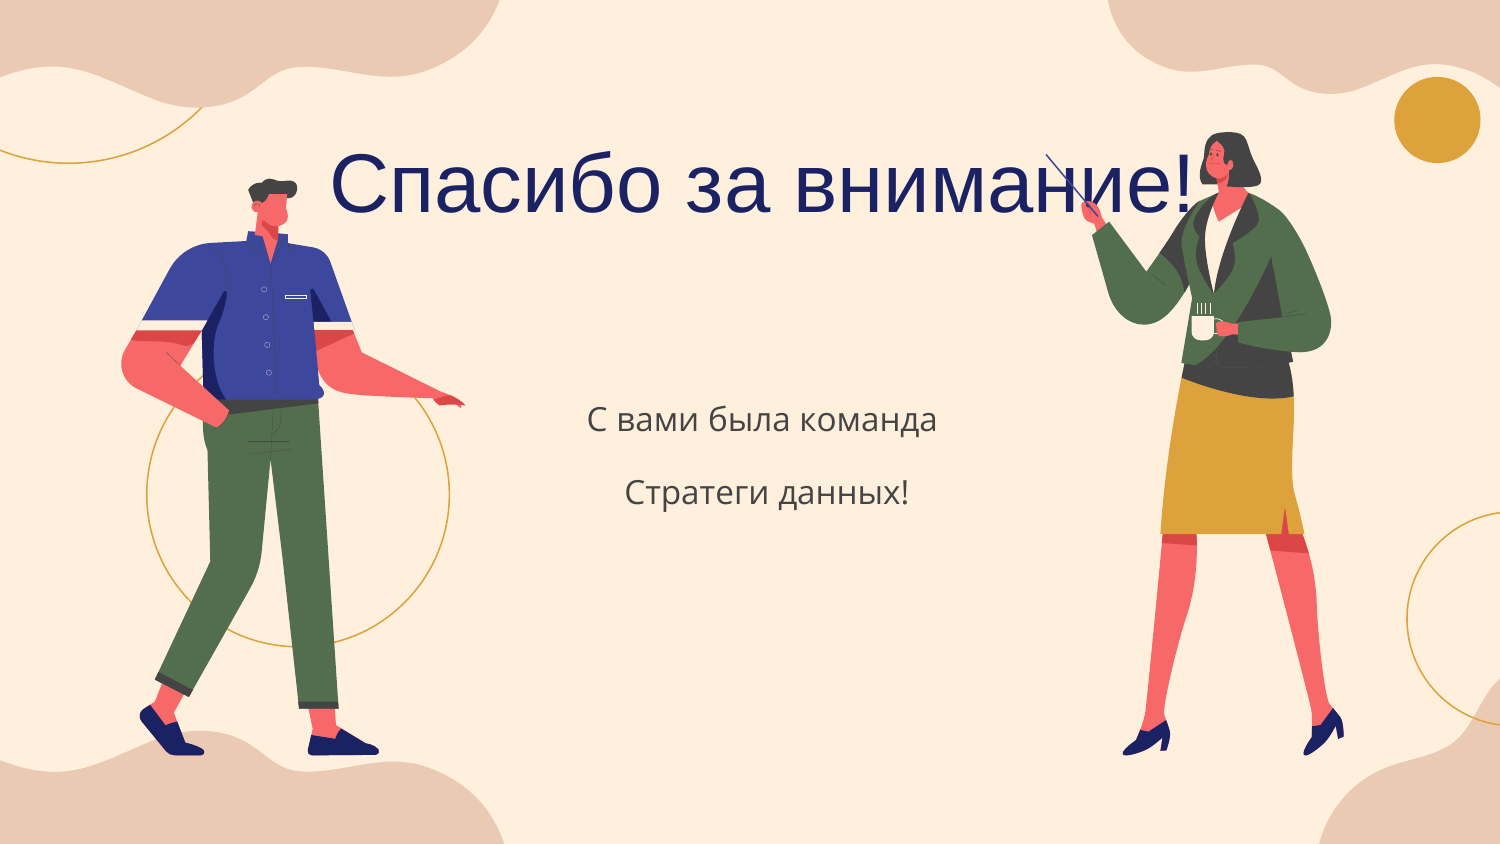

Спасибо за внимание!

С вами была команда
 Стратеги данных!